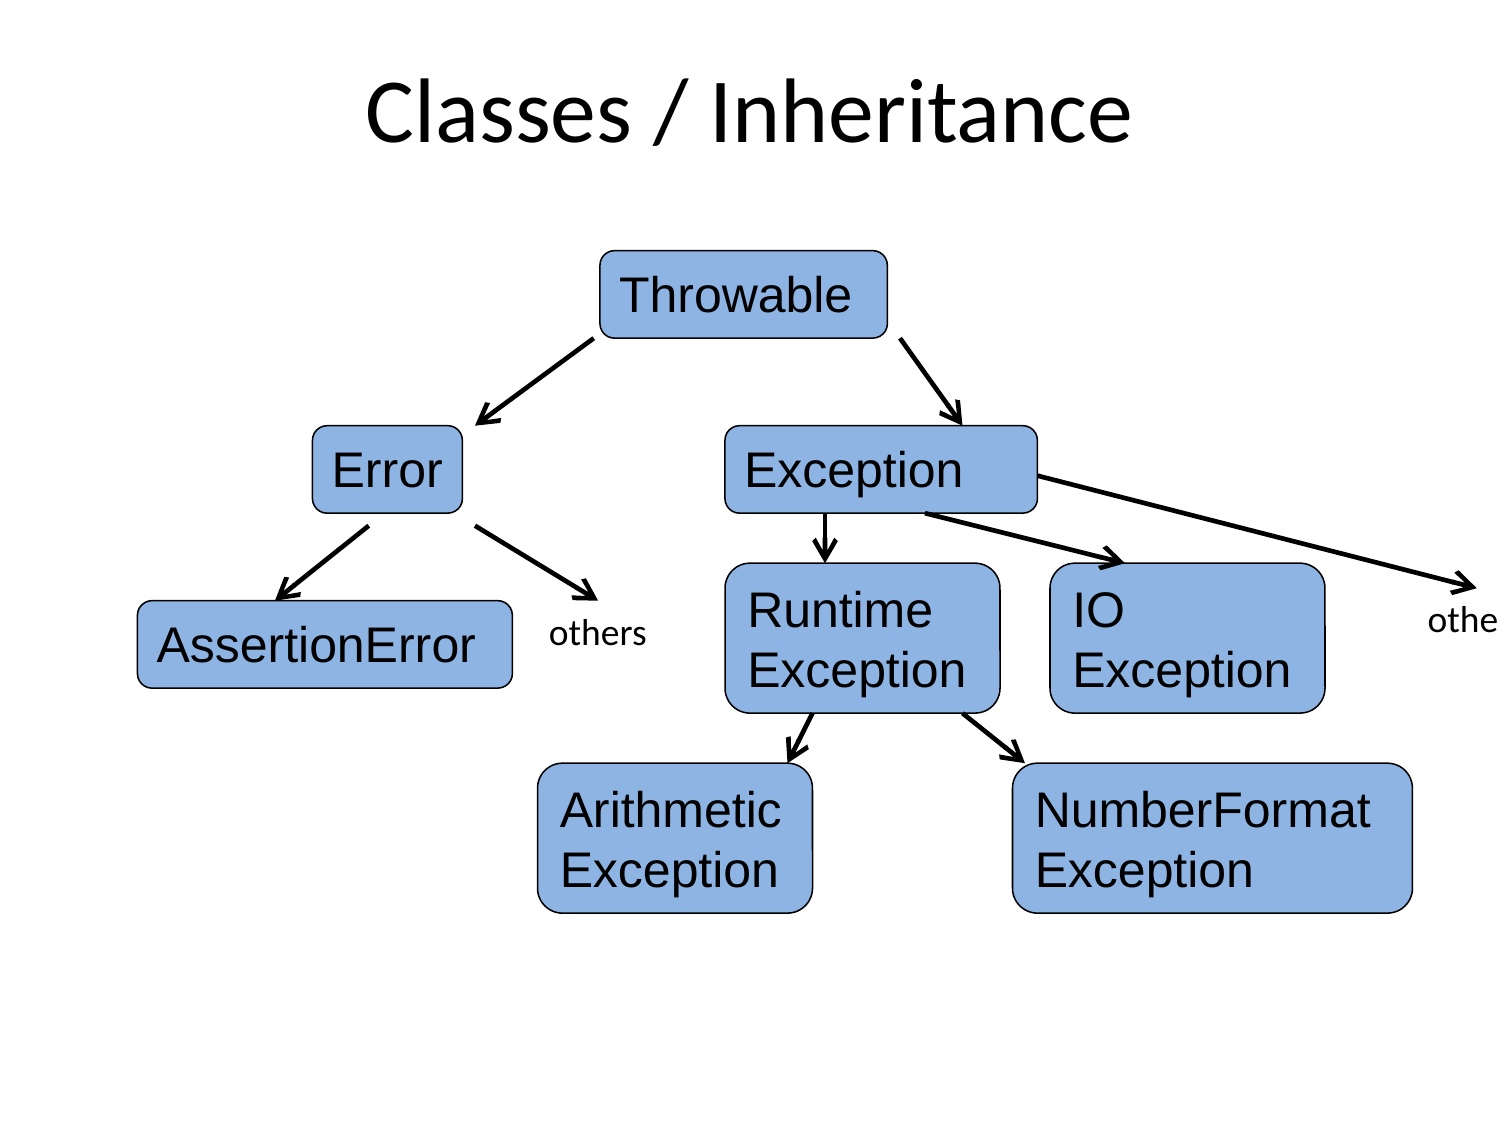

# Classes / Inheritance
Throwable
Error
Exception
Runtime
Exception
IO
Exception
others
AssertionError
others
Arithmetic
Exception
NumberFormat
Exception